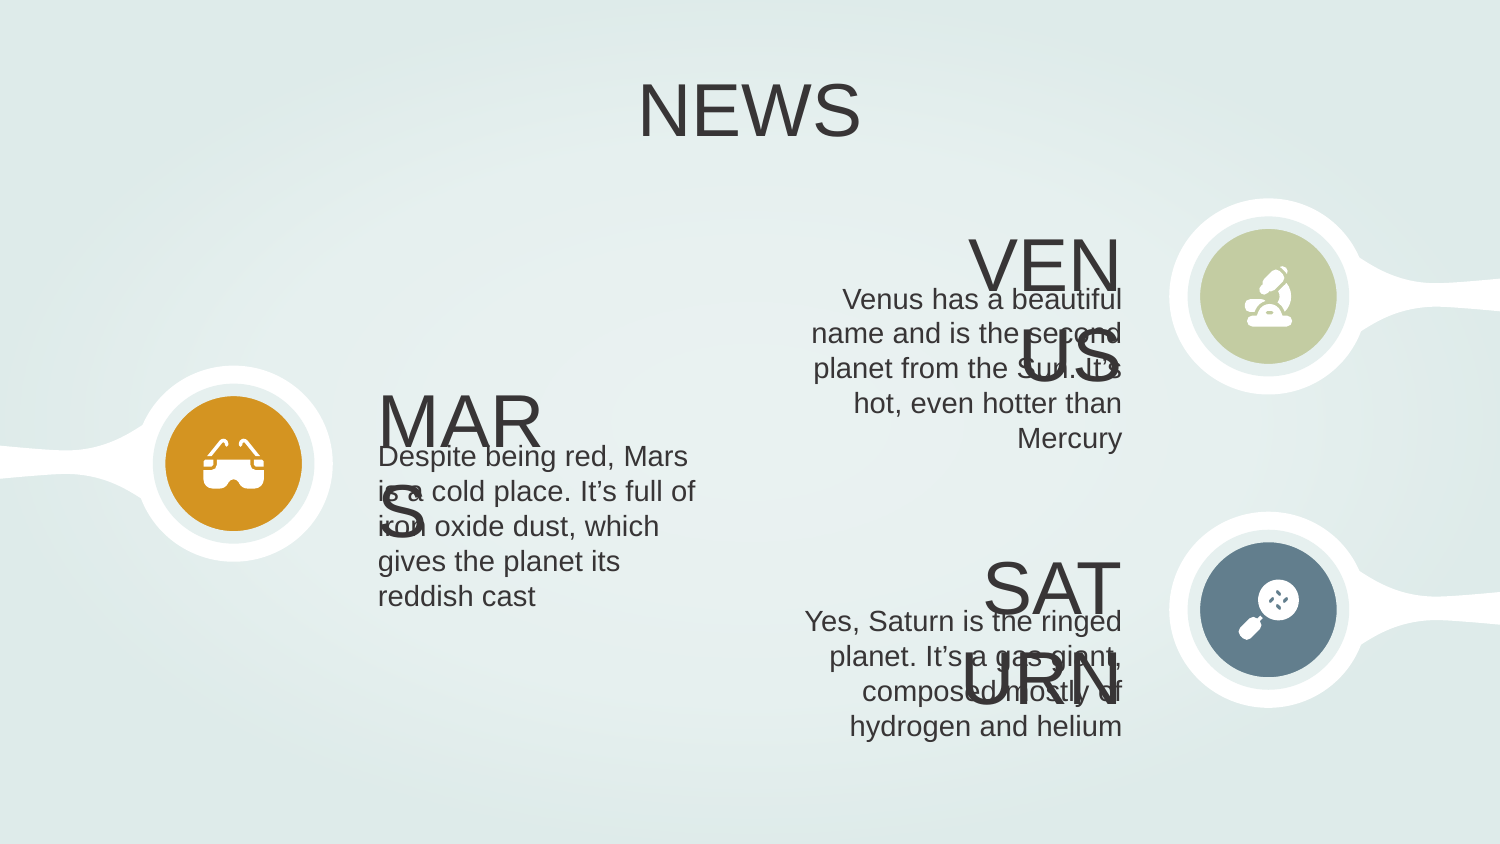

# NEWS

VENUS

Venus has a beautiful name and is the second planet from the Sun. It’s hot, even hotter than Mercury

MARS

Despite being red, Mars is a cold place. It’s full of iron oxide dust, which gives the planet its reddish cast

SATURN

Yes, Saturn is the ringed planet. It’s a gas giant, composed mostly of hydrogen and helium